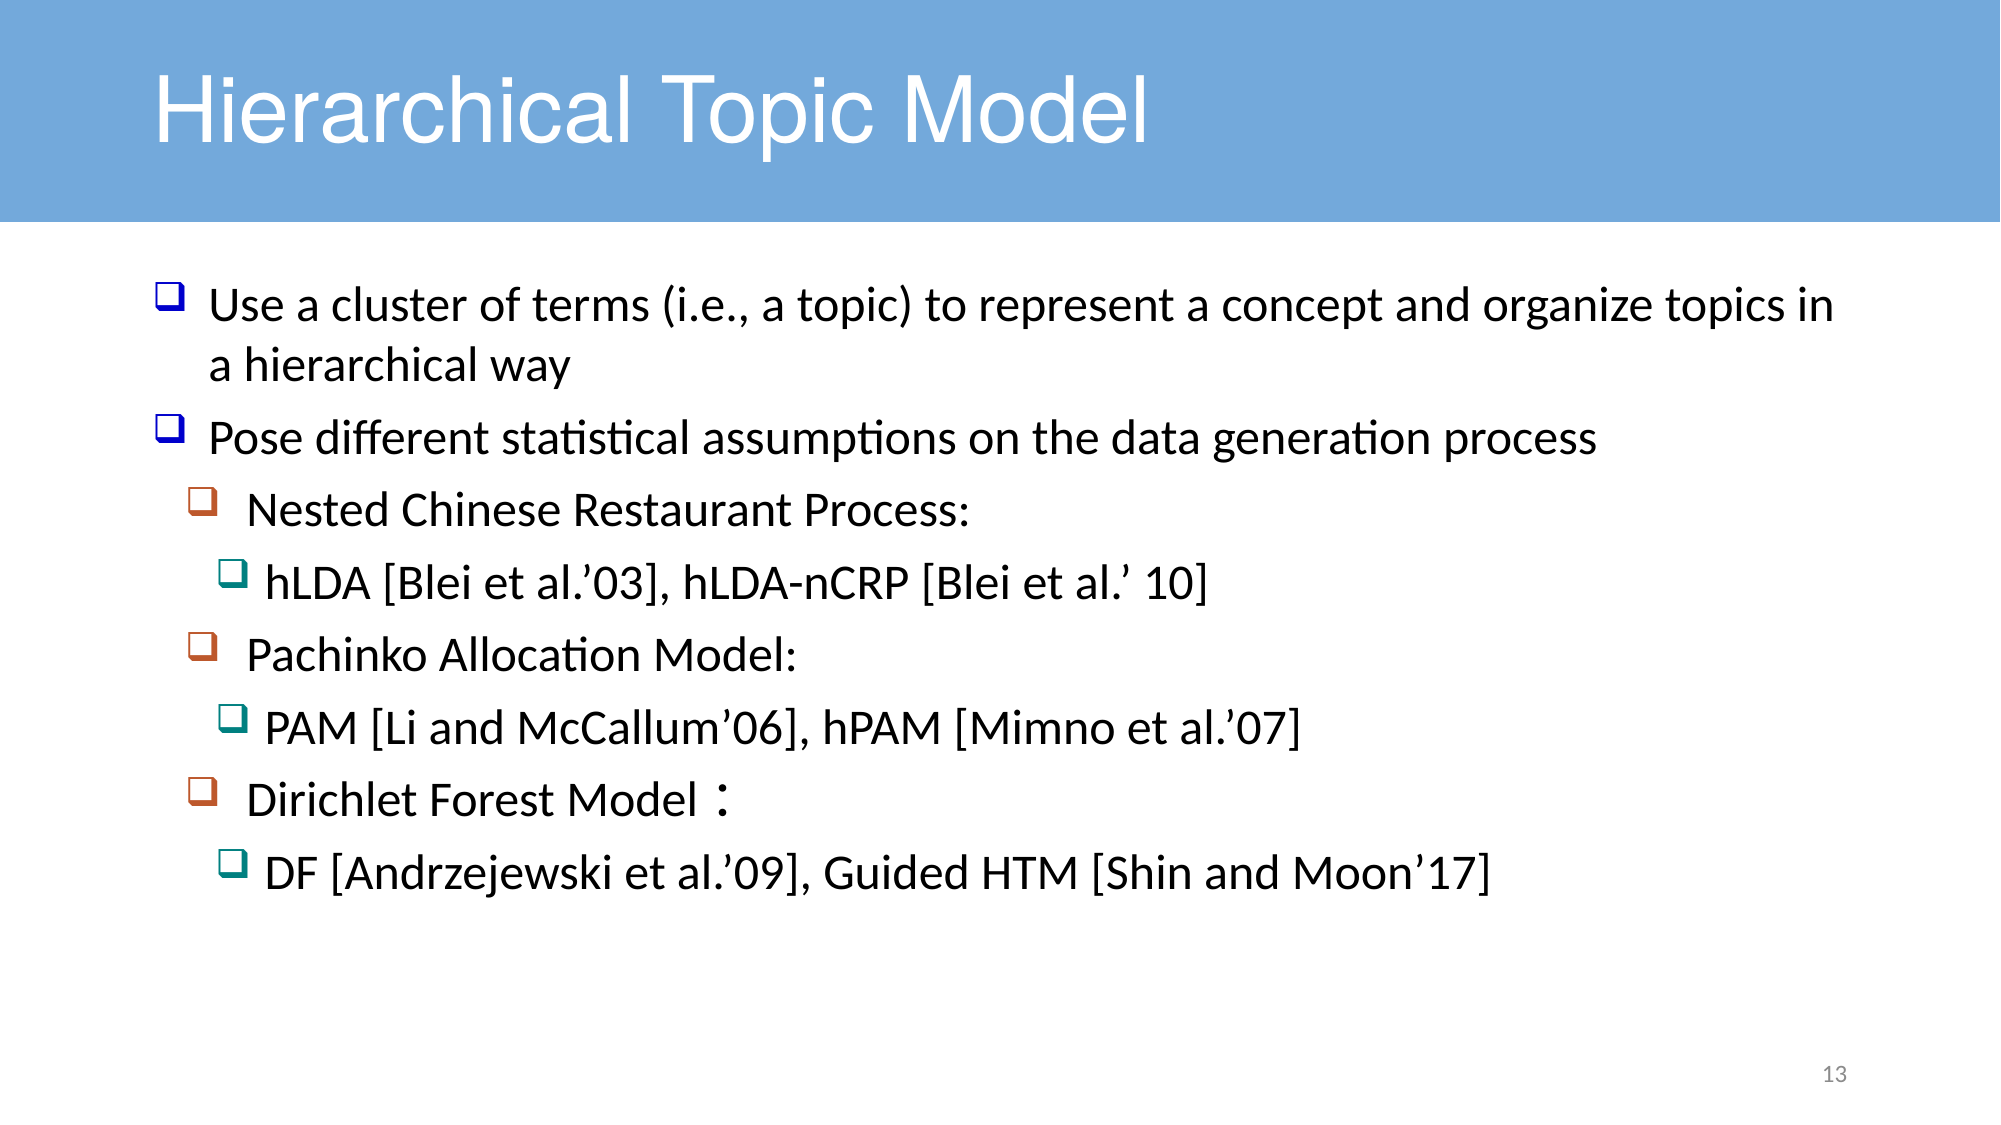

# Hierarchical Topic Model
Use a cluster of terms (i.e., a topic) to represent a concept and organize topics in a hierarchical way
Pose different statistical assumptions on the data generation process
Nested Chinese Restaurant Process:
hLDA [Blei et al.’03], hLDA-nCRP [Blei et al.’ 10]
Pachinko Allocation Model:
PAM [Li and McCallum’06], hPAM [Mimno et al.’07]
Dirichlet Forest Model：
DF [Andrzejewski et al.’09], Guided HTM [Shin and Moon’17]

13